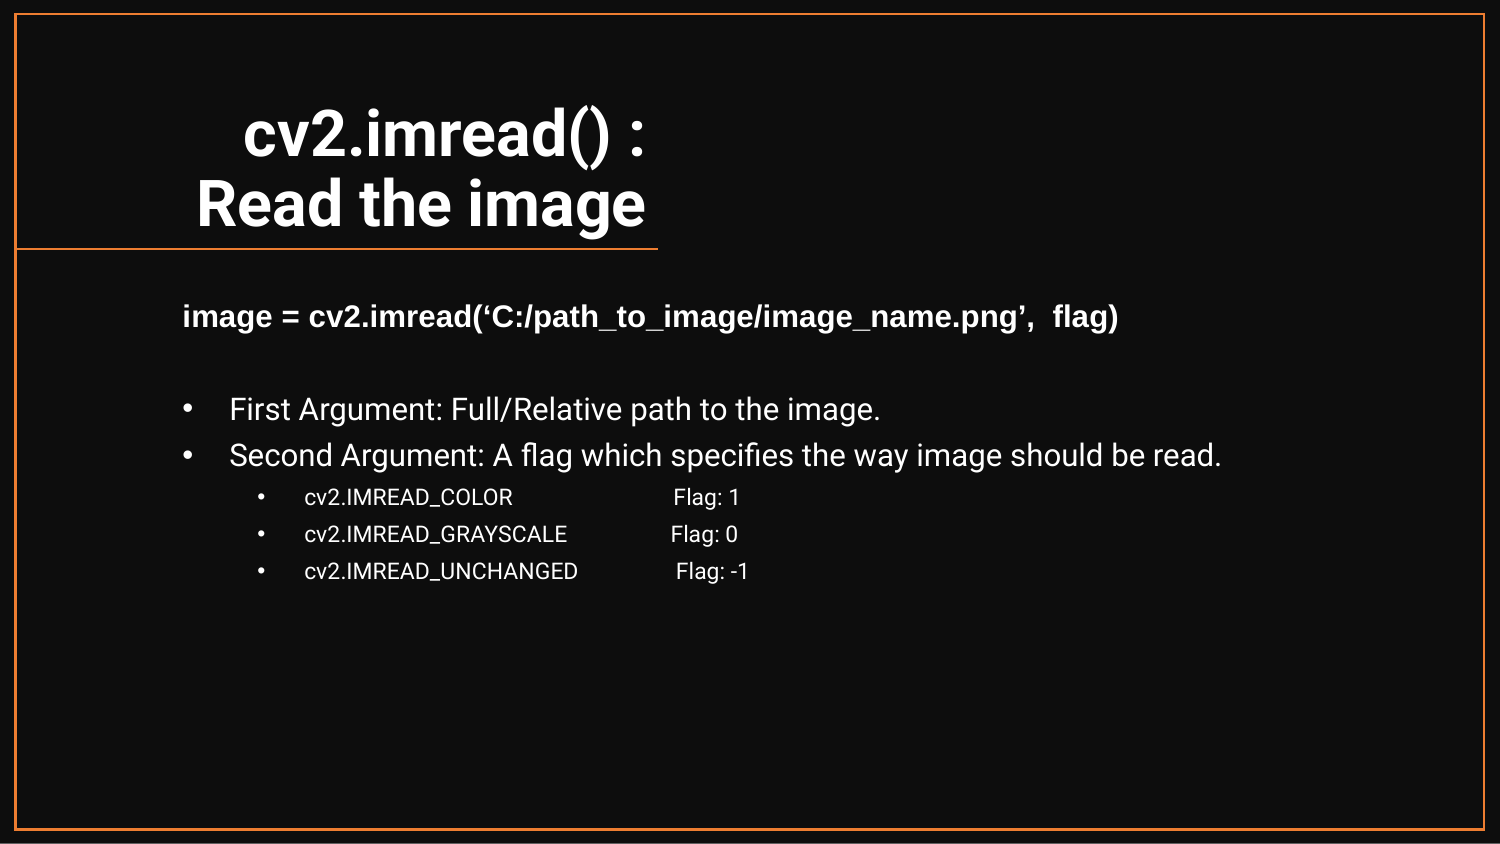

# cv2.imread() : Read the image
image = cv2.imread(‘C:/path_to_image/image_name.png’,  flag)

First Argument: Full/Relative path to the image.
Second Argument: A flag which specifies the way image should be read.
cv2.IMREAD_COLOR                            Flag: 1
cv2.IMREAD_GRAYSCALE                  Flag: 0
cv2.IMREAD_UNCHANGED                 Flag: -1